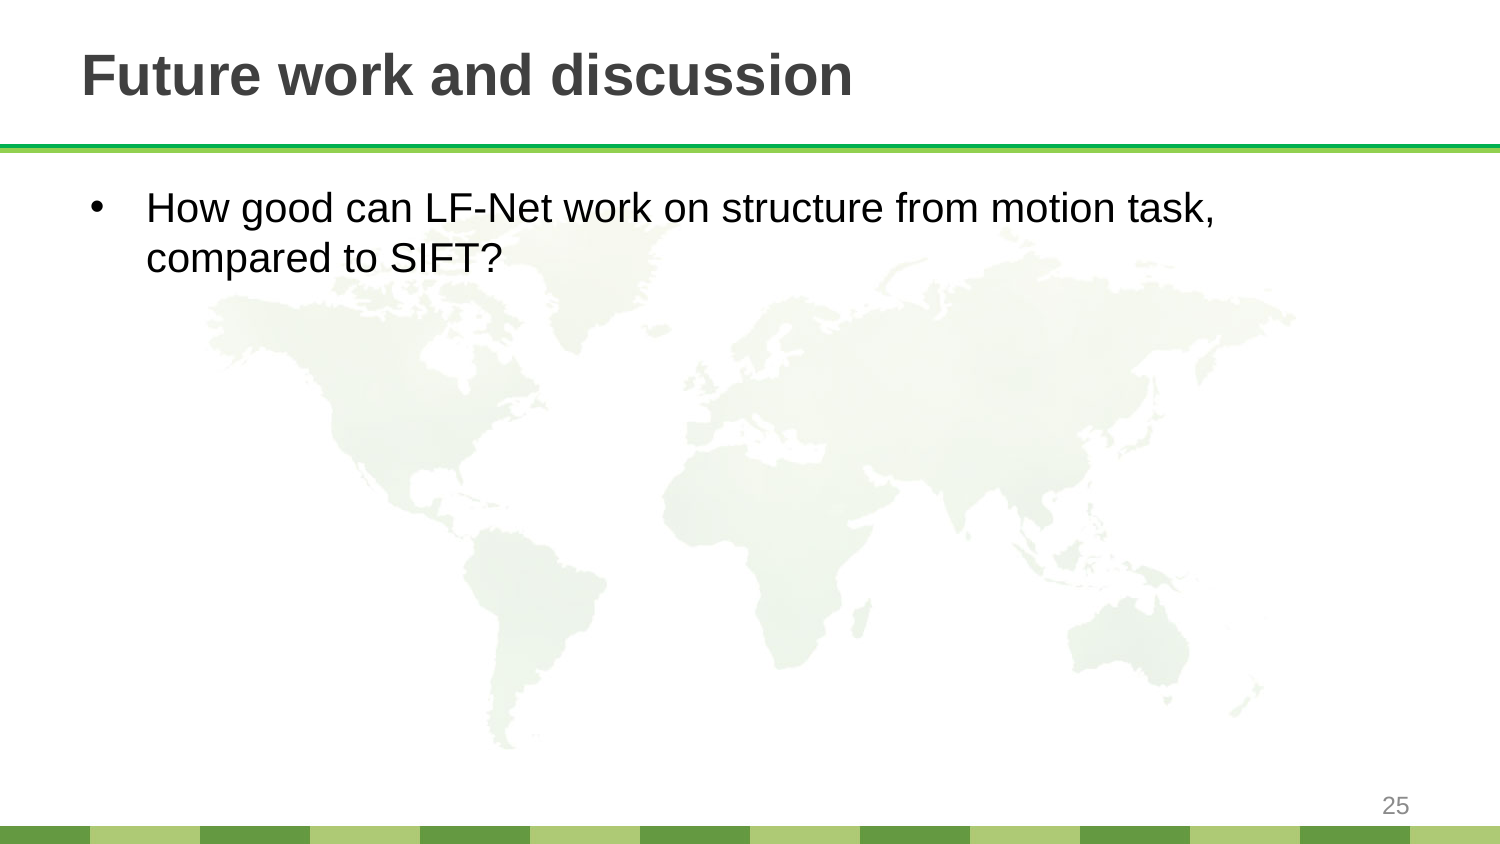

# Future work and discussion
How good can LF-Net work on structure from motion task, compared to SIFT?

25